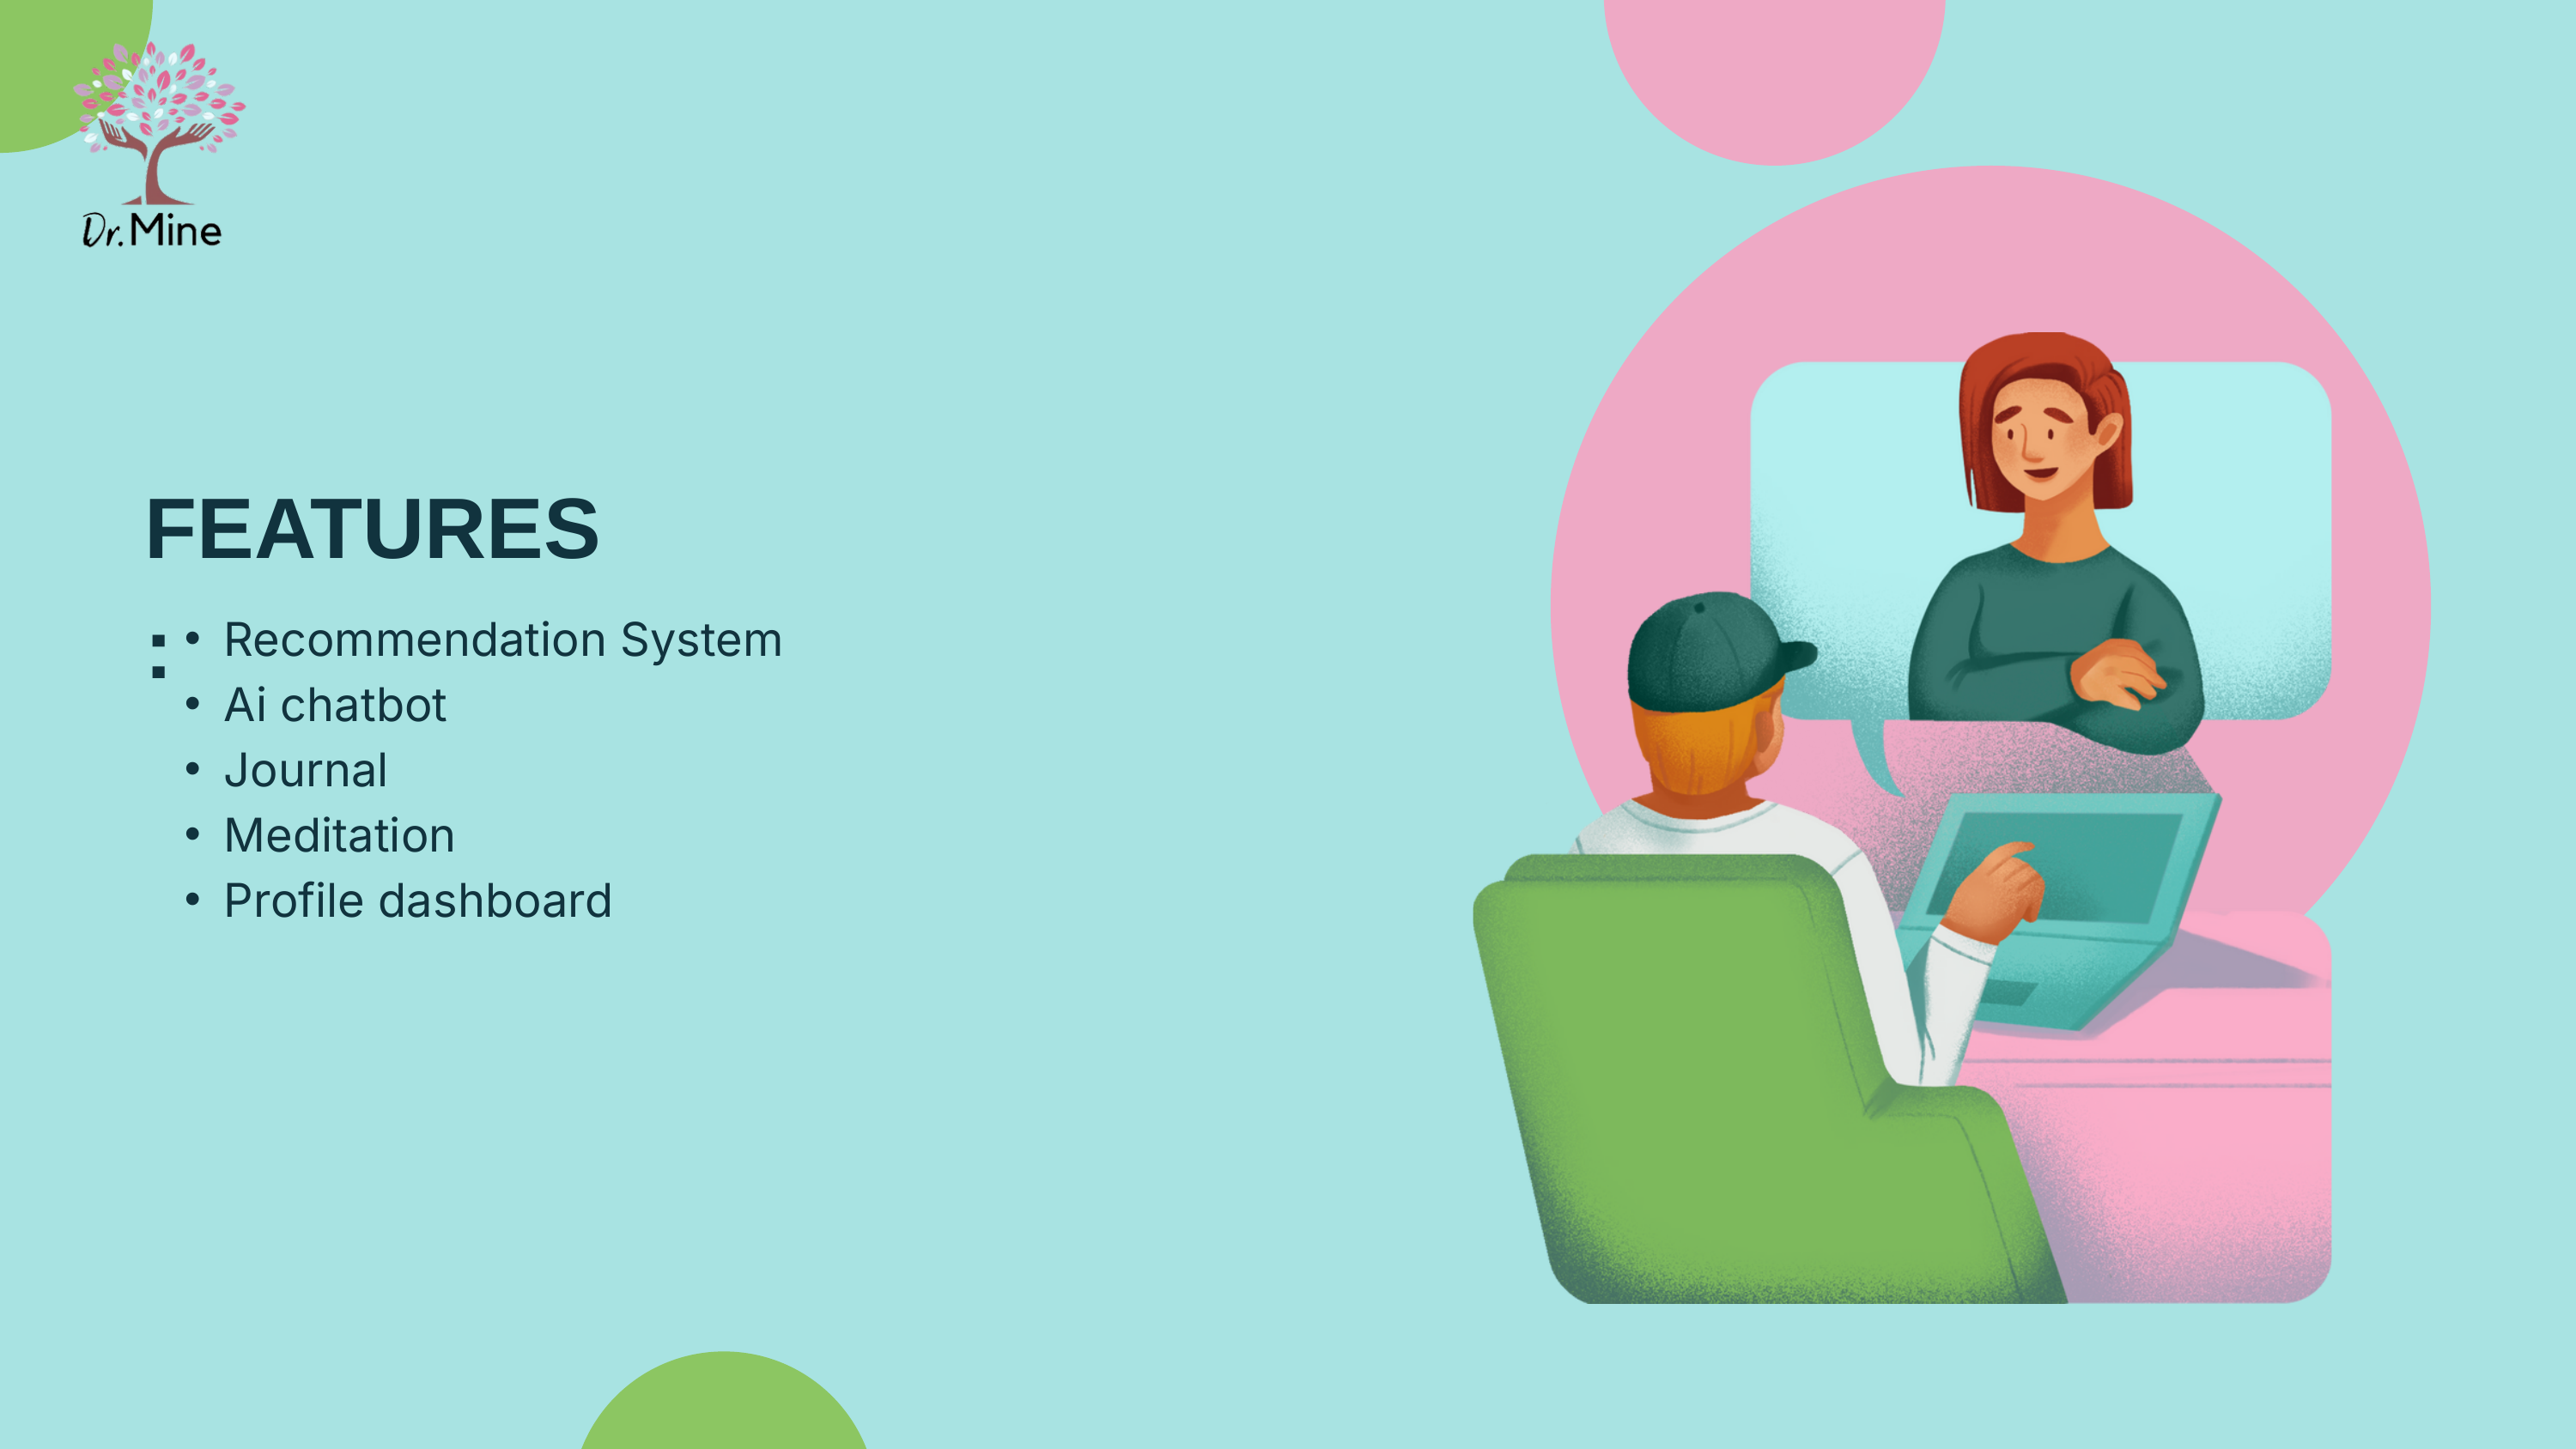

FEATURES:
Recommendation System
Ai chatbot
Journal
Meditation
Profile dashboard